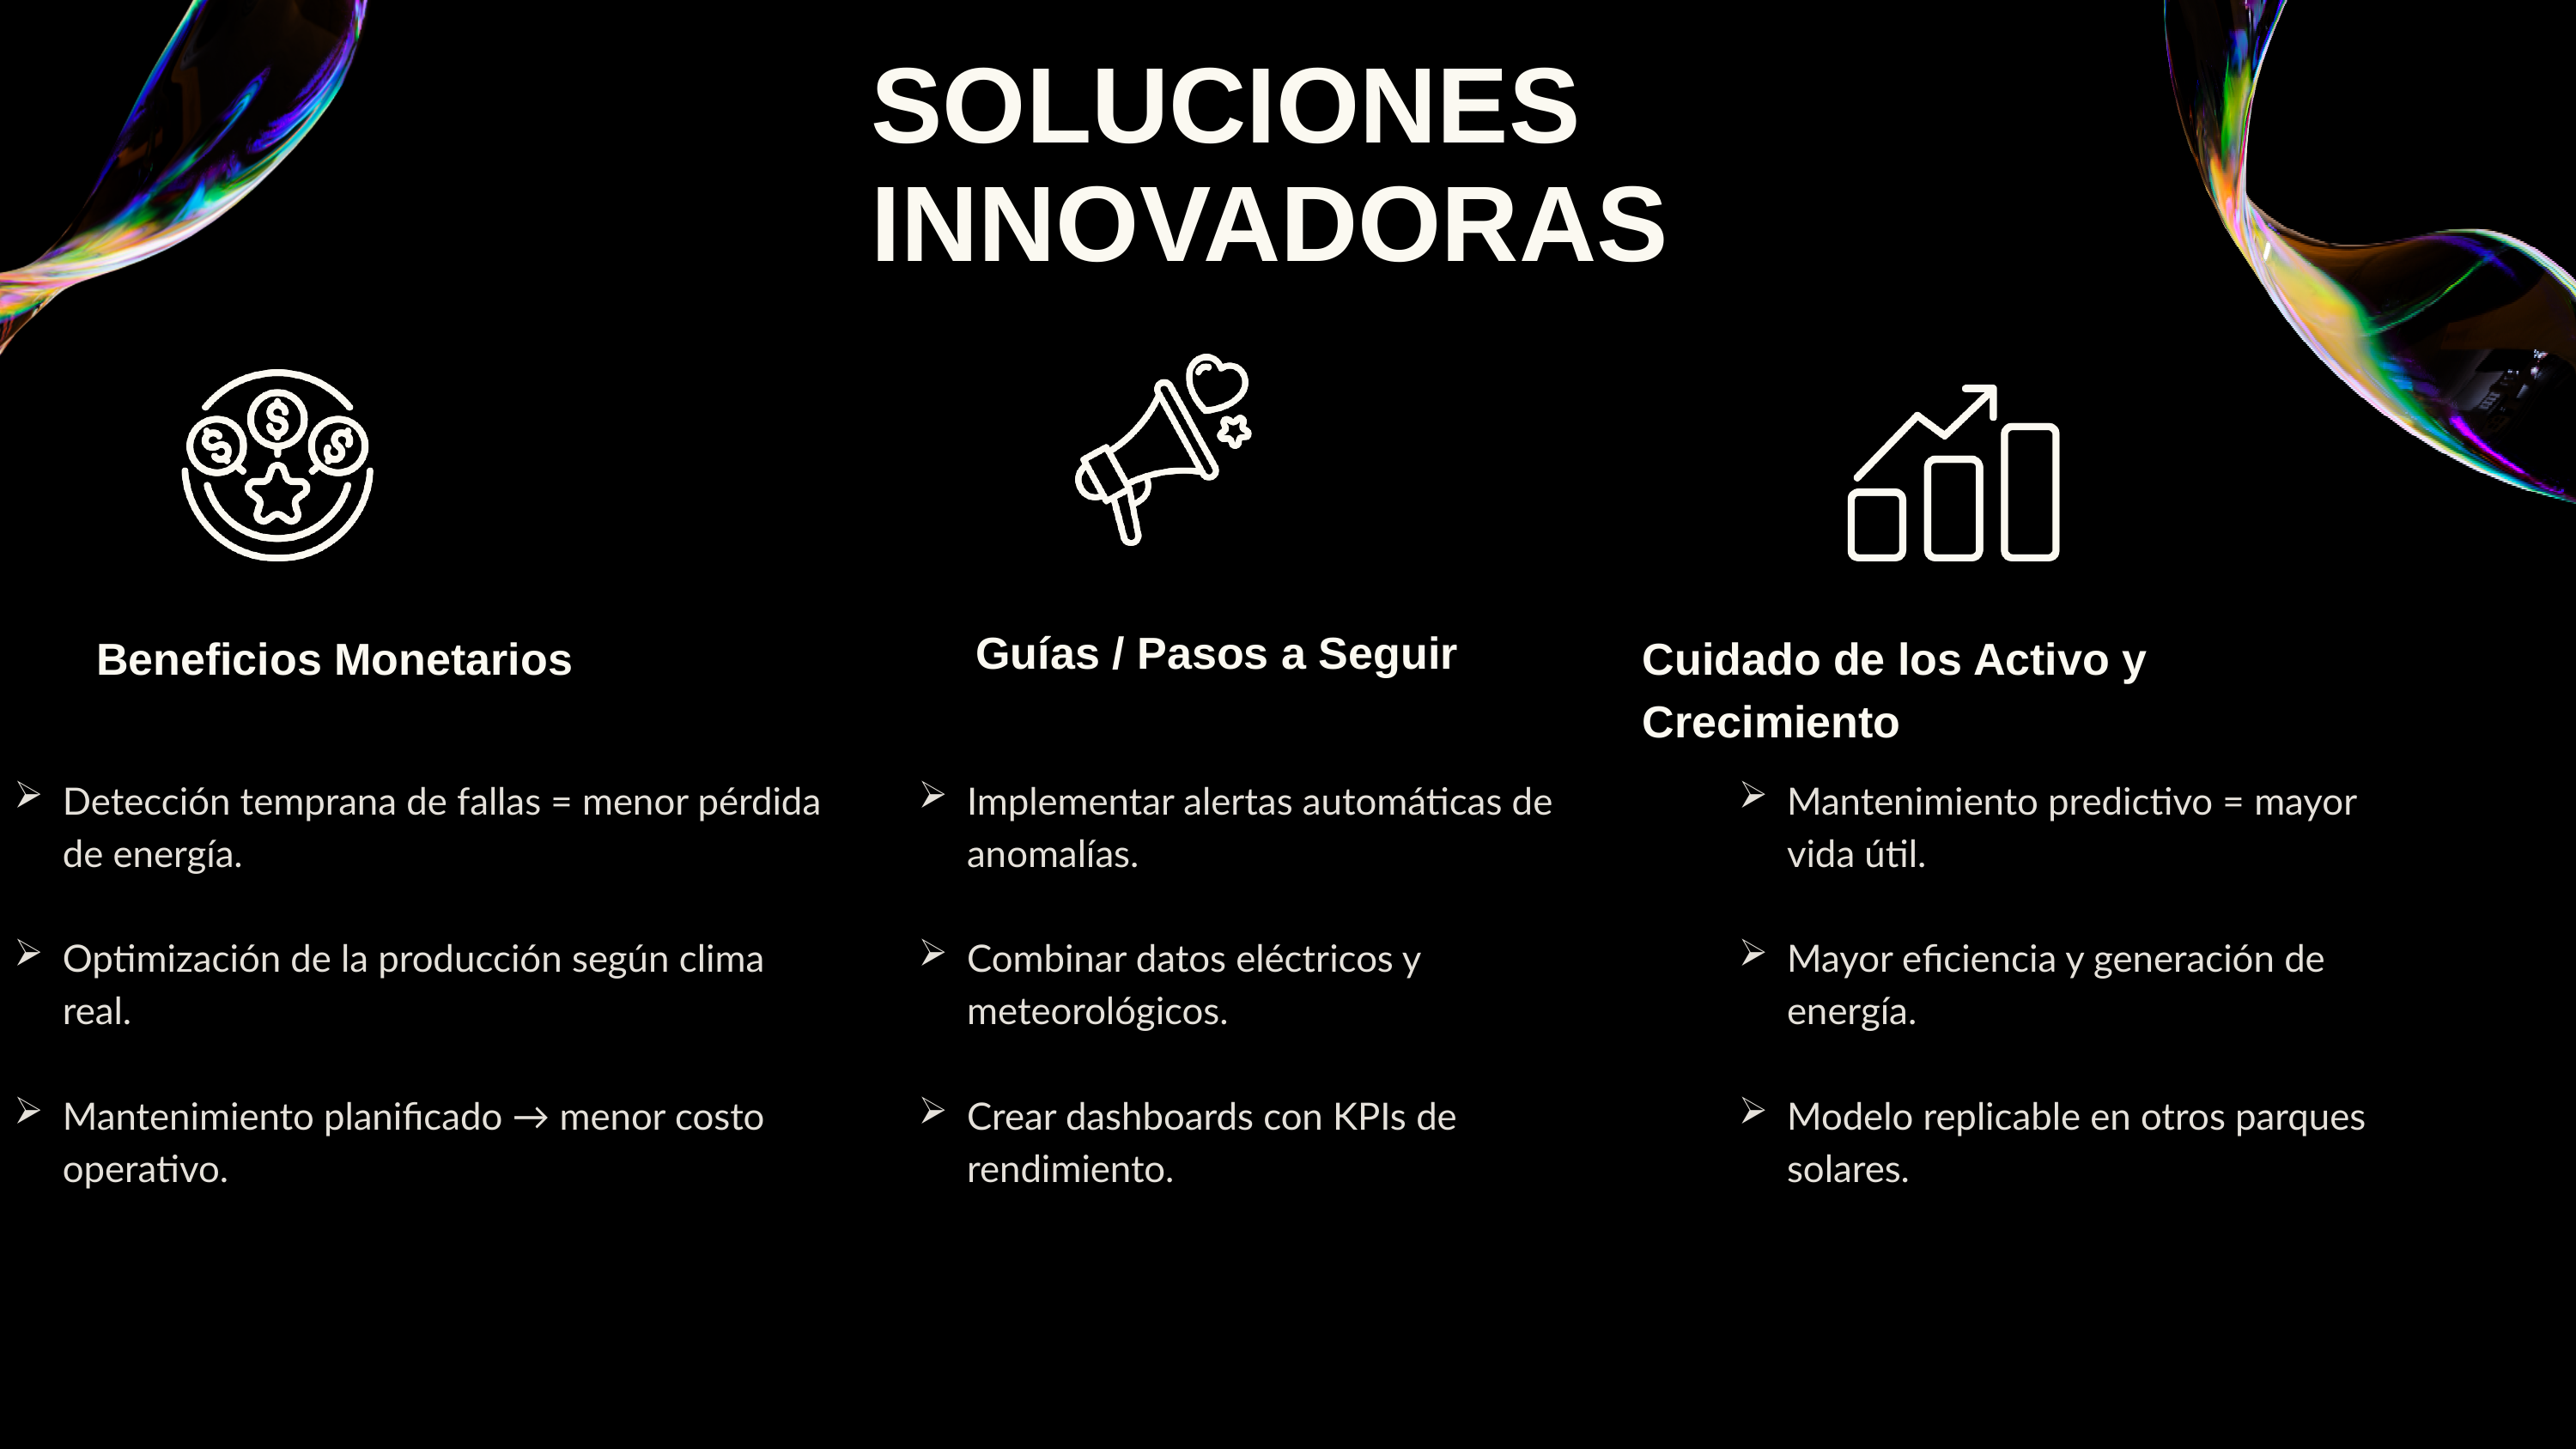

SOLUCIONES INNOVADORAS

Guías / Pasos a Seguir
Beneficios Monetarios
Cuidado de los Activo y Crecimiento
Detección temprana de fallas = menor pérdida de energía.

Optimización de la producción según clima real.

Mantenimiento planificado → menor costo operativo.
Mantenimiento predictivo = mayor vida útil.

Mayor eficiencia y generación de energía.

Modelo replicable en otros parques solares.
Implementar alertas automáticas de anomalías.

Combinar datos eléctricos y meteorológicos.

Crear dashboards con KPIs de rendimiento.